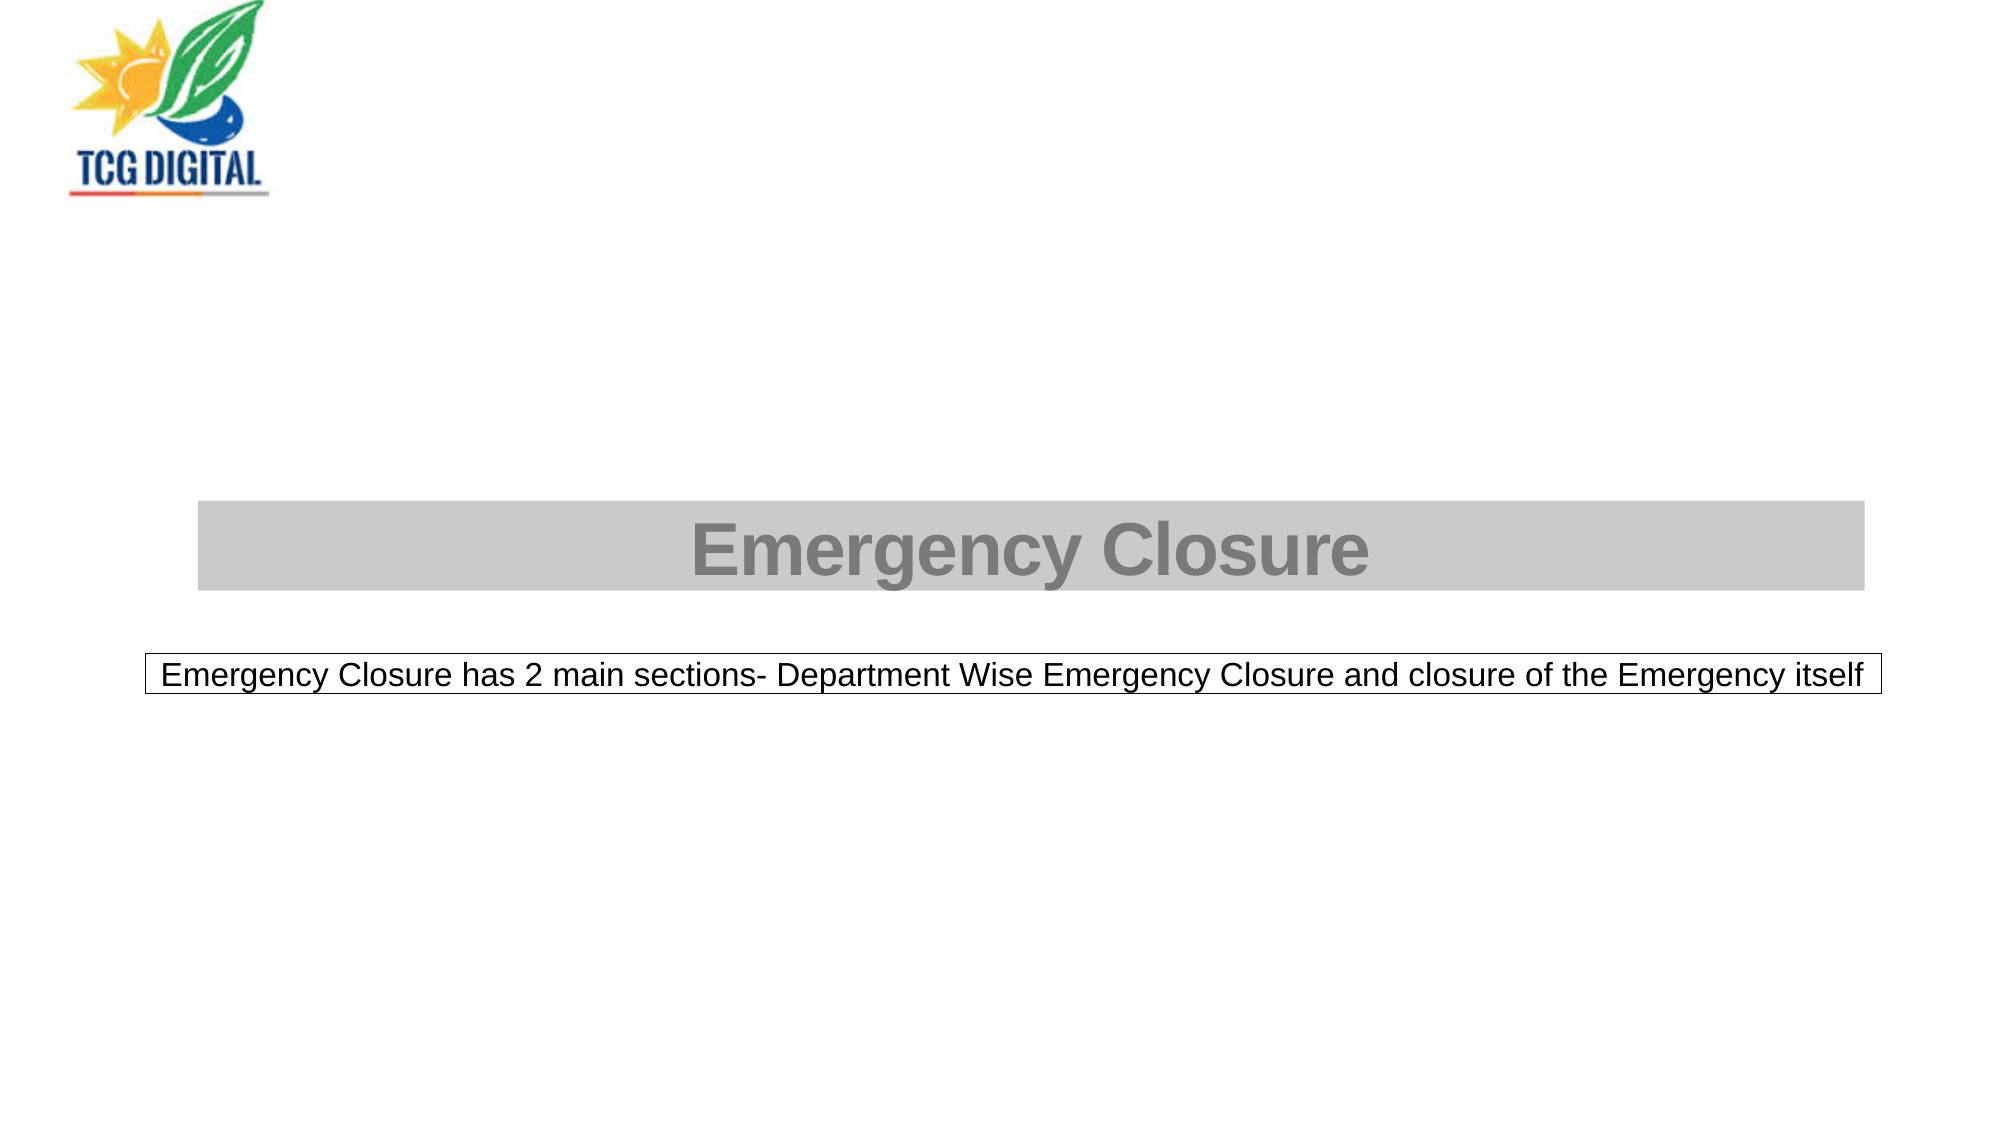

Emergency Closure
Emergency Closure has 2 main sections- Department Wise Emergency Closure and closure of the Emergency itself